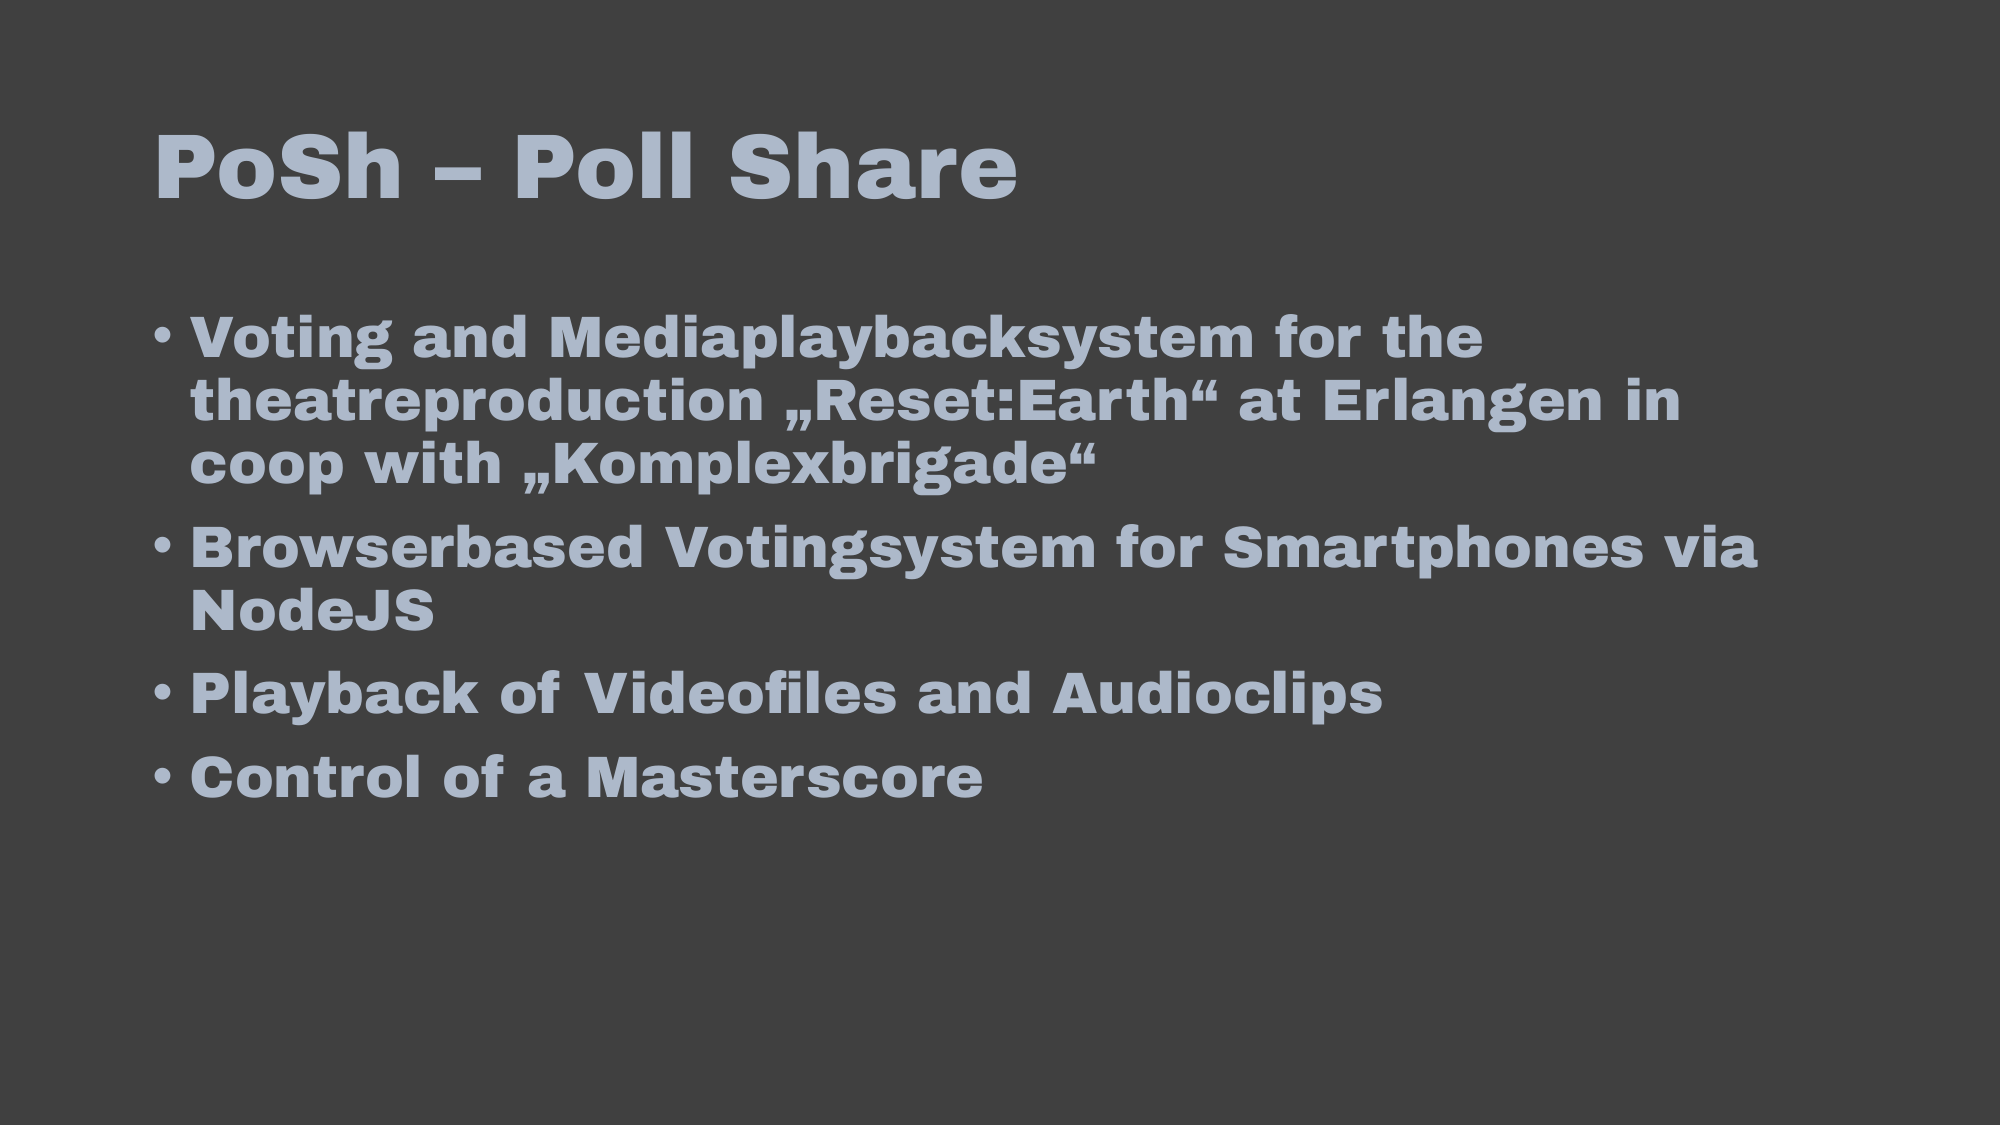

# PoSh – Poll Share
Voting and Mediaplaybacksystem for the theatreproduction „Reset:Earth“ at Erlangen in coop with „Komplexbrigade“
Browserbased Votingsystem for Smartphones via NodeJS
Playback of Videofiles and Audioclips
Control of a Masterscore